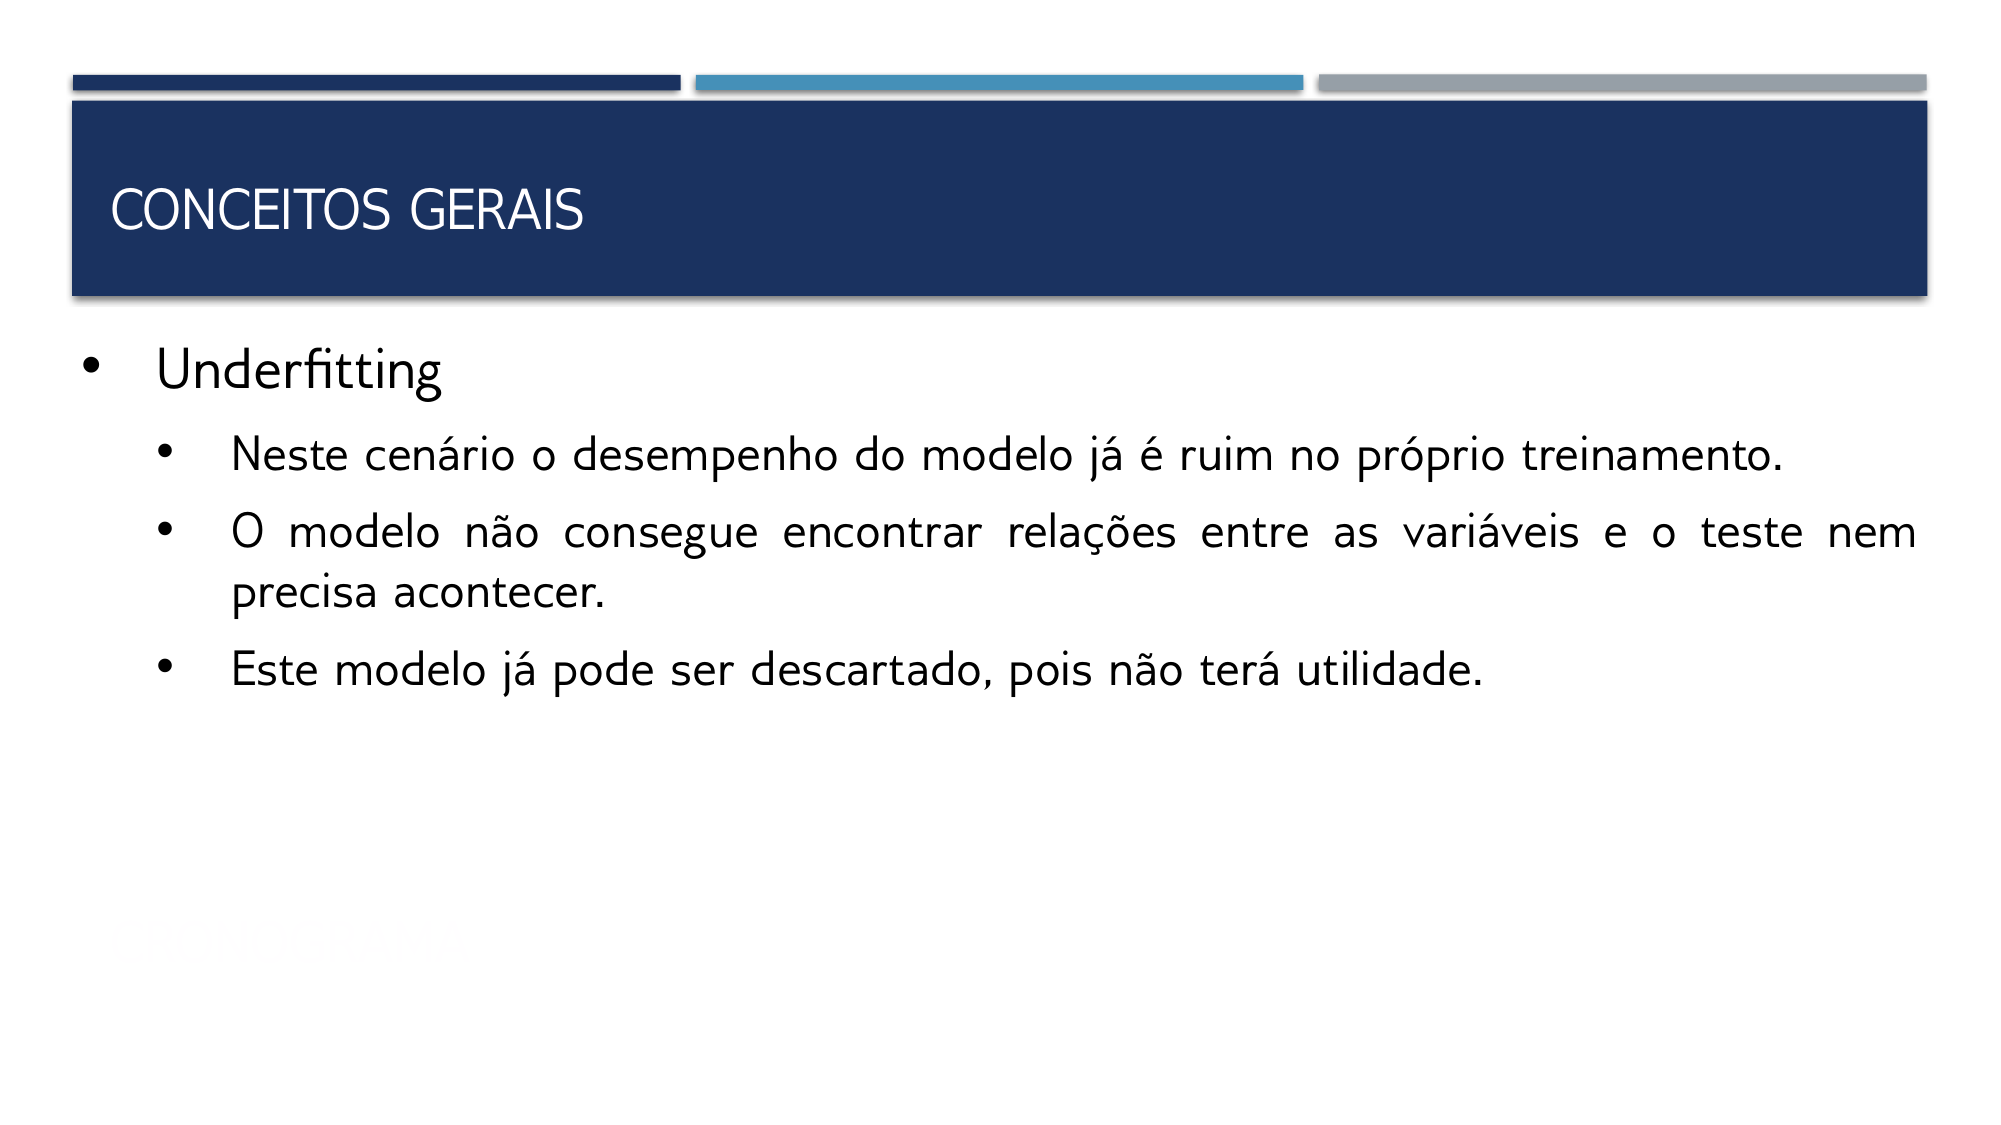

CONCEITOS GERAIS
Underfitting
Neste cenário o desempenho do modelo já é ruim no próprio treinamento.
O modelo não consegue encontrar relações entre as variáveis e o teste nem precisa acontecer.
Este modelo já pode ser descartado, pois não terá utilidade.
# cronograma